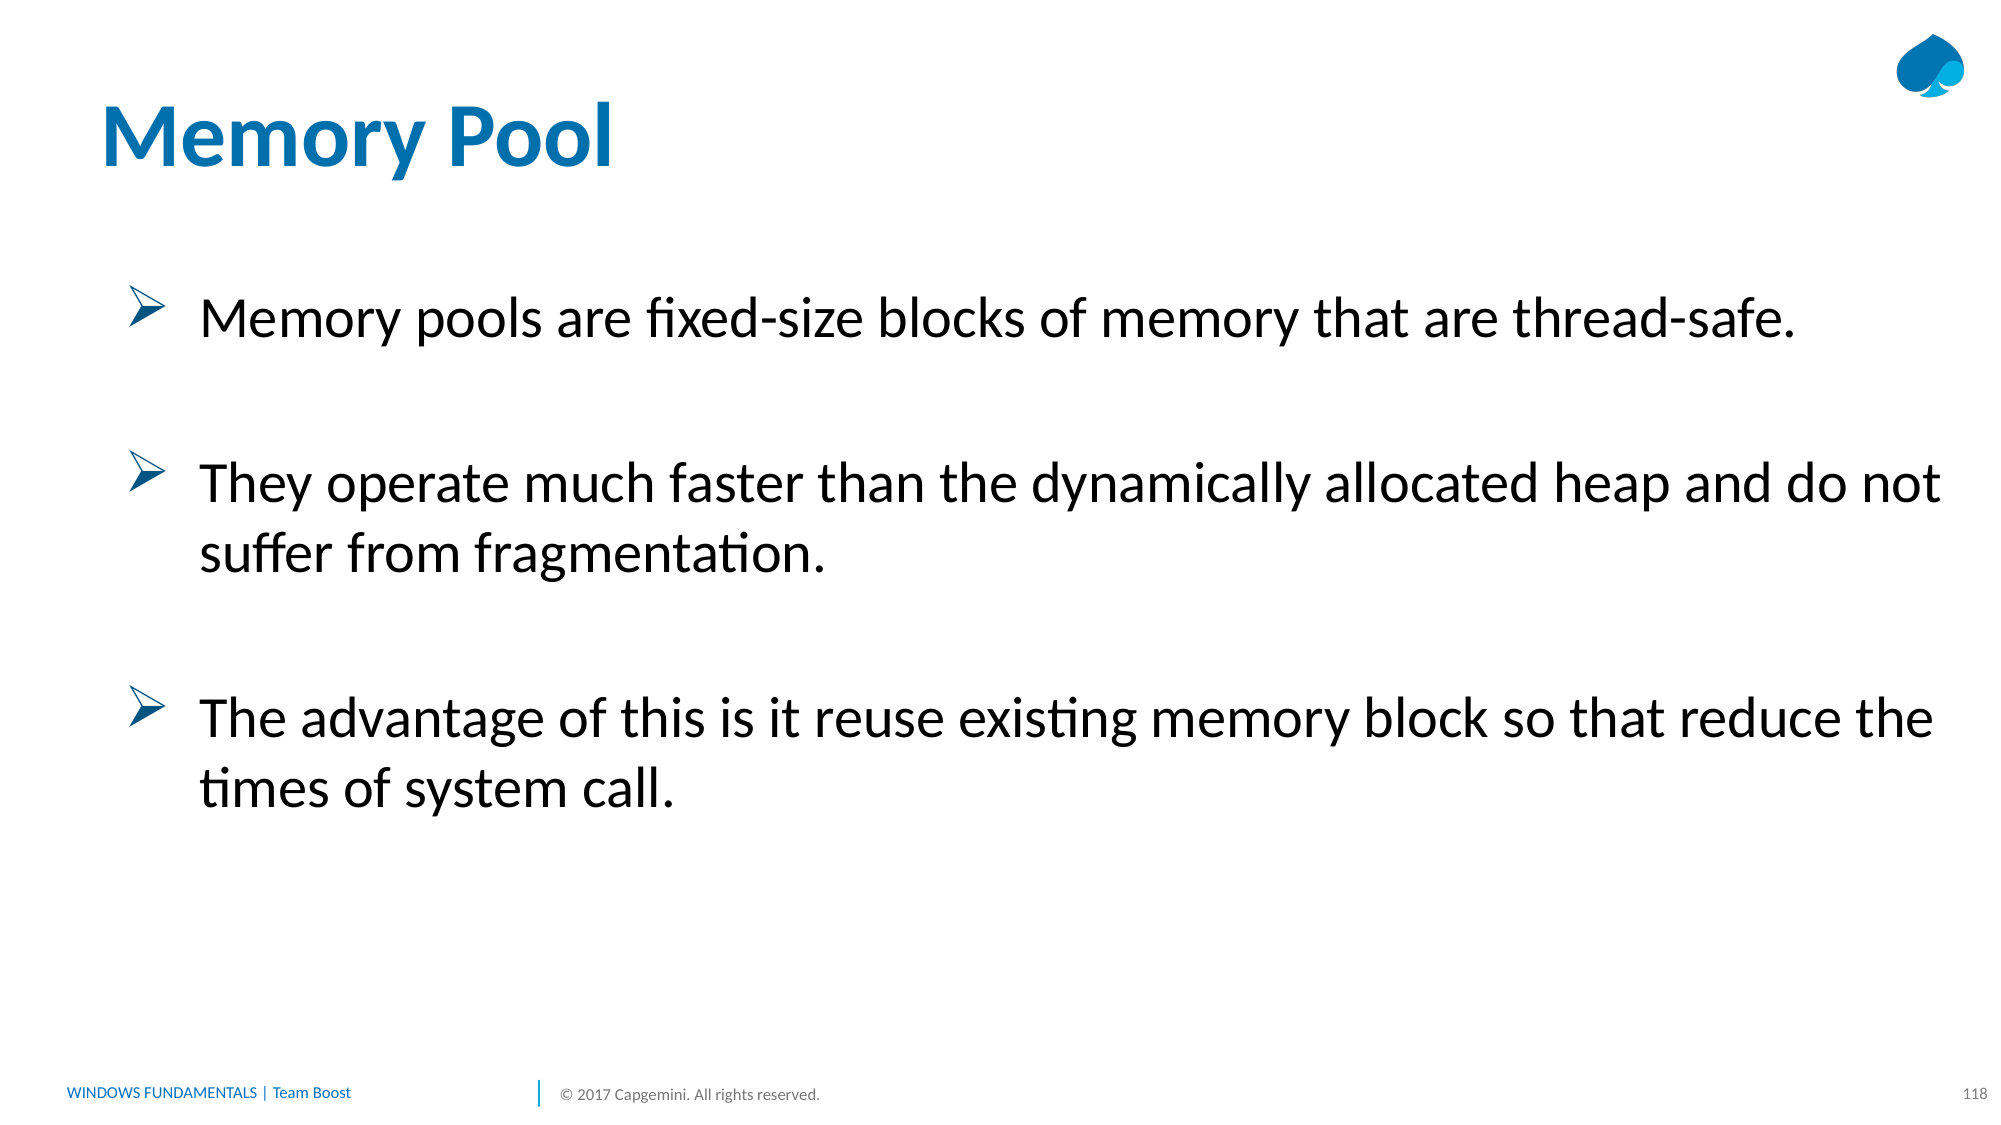

# Memory Pool
Memory pools are fixed-size blocks of memory that are thread-safe.

They operate much faster than the dynamically allocated heap and do not suffer from fragmentation.

The advantage of this is it reuse existing memory block so that reduce the times of system call.